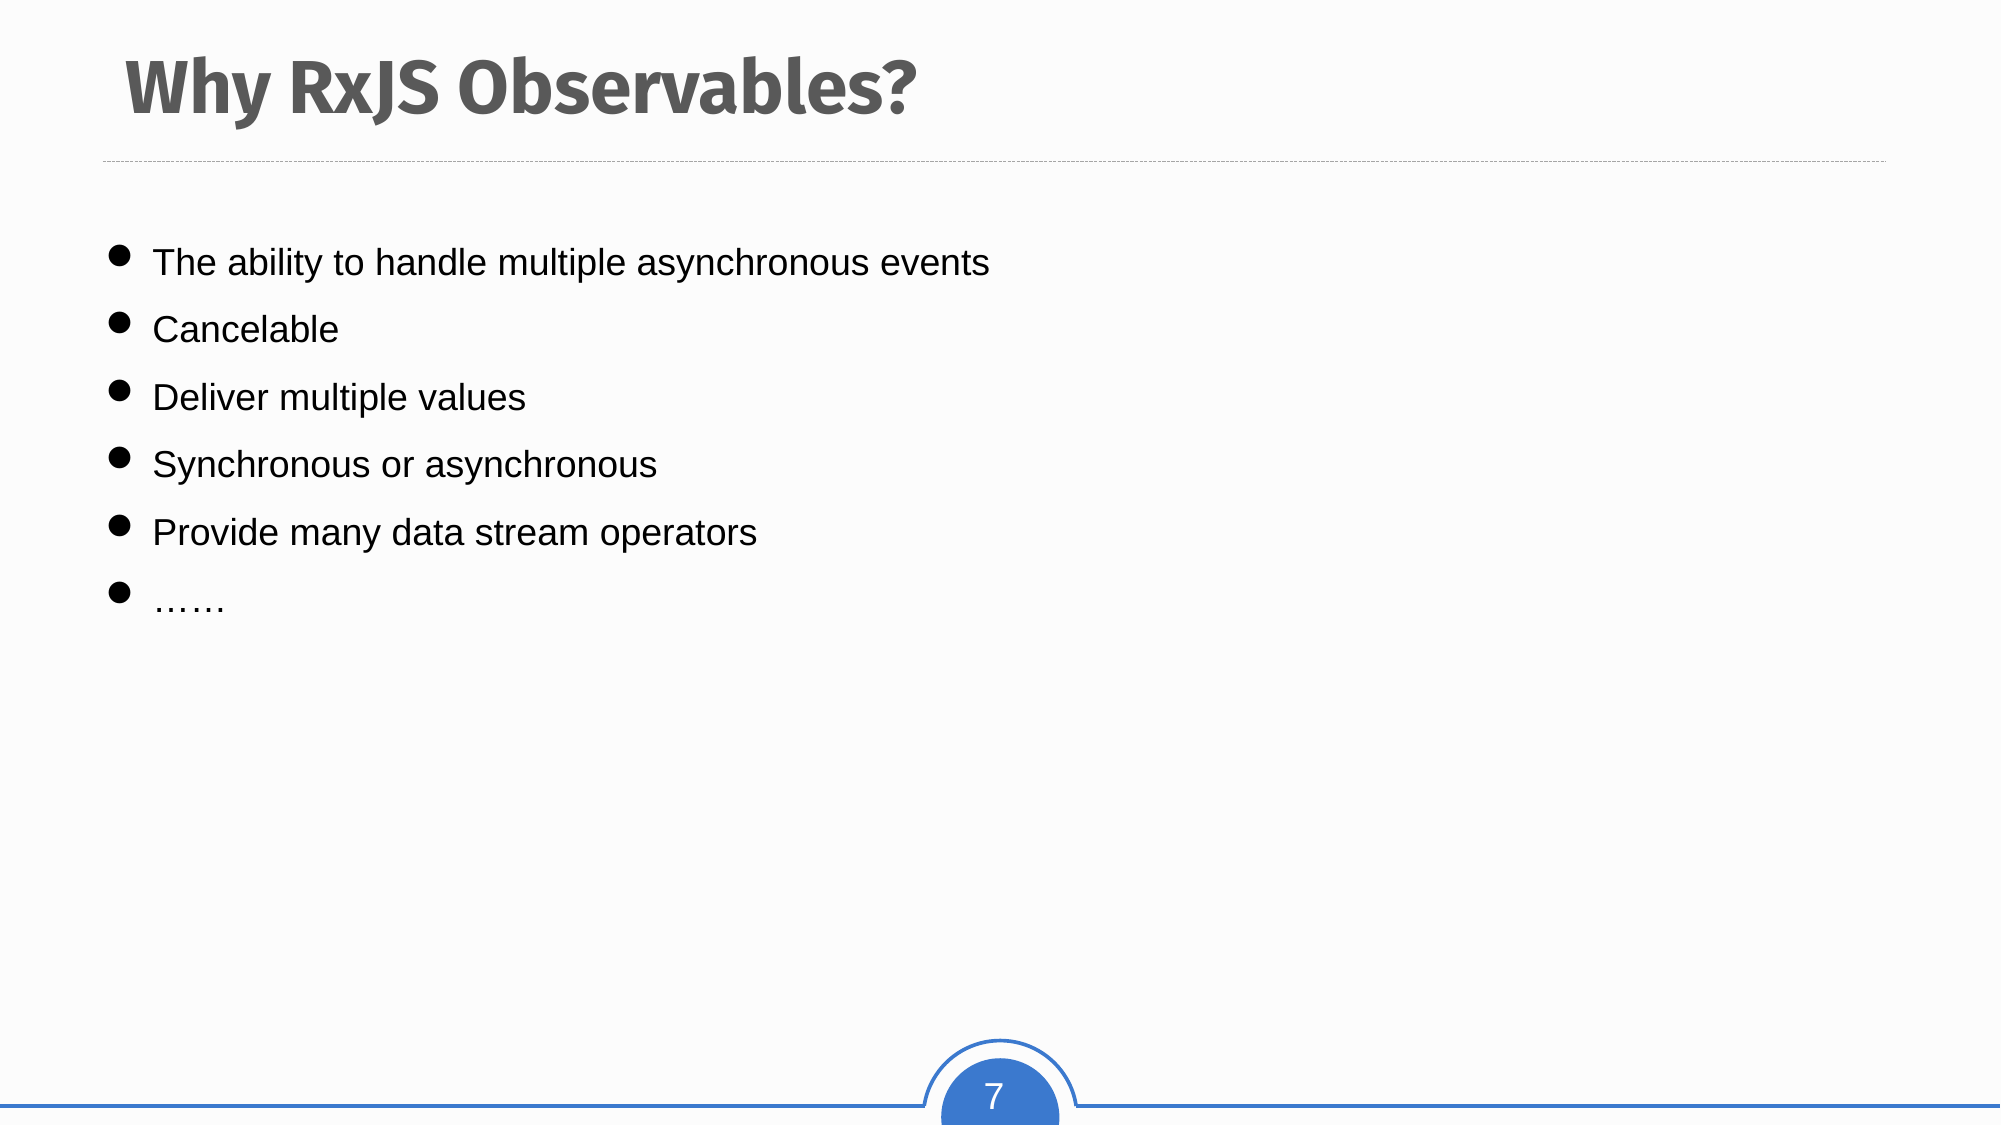

Why RxJS Observables?
The ability to handle multiple asynchronous events
Cancelable
Deliver multiple values
Synchronous or asynchronous
Provide many data stream operators
……